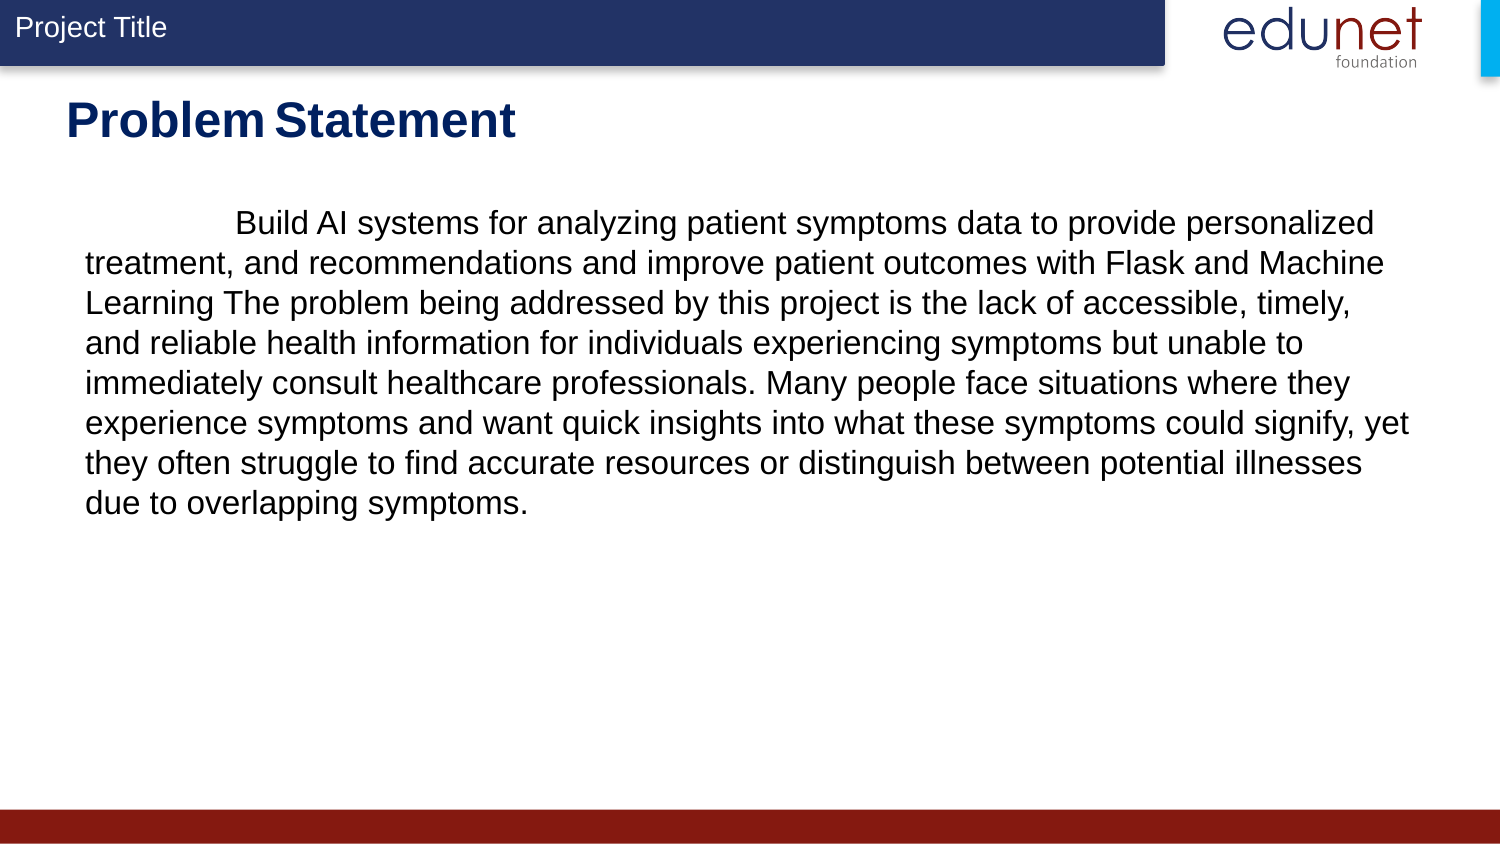

# Problem Statement
	Build AI systems for analyzing patient symptoms data to provide personalized treatment, and recommendations and improve patient outcomes with Flask and Machine Learning The problem being addressed by this project is the lack of accessible, timely, and reliable health information for individuals experiencing symptoms but unable to immediately consult healthcare professionals. Many people face situations where they experience symptoms and want quick insights into what these symptoms could signify, yet they often struggle to find accurate resources or distinguish between potential illnesses due to overlapping symptoms.